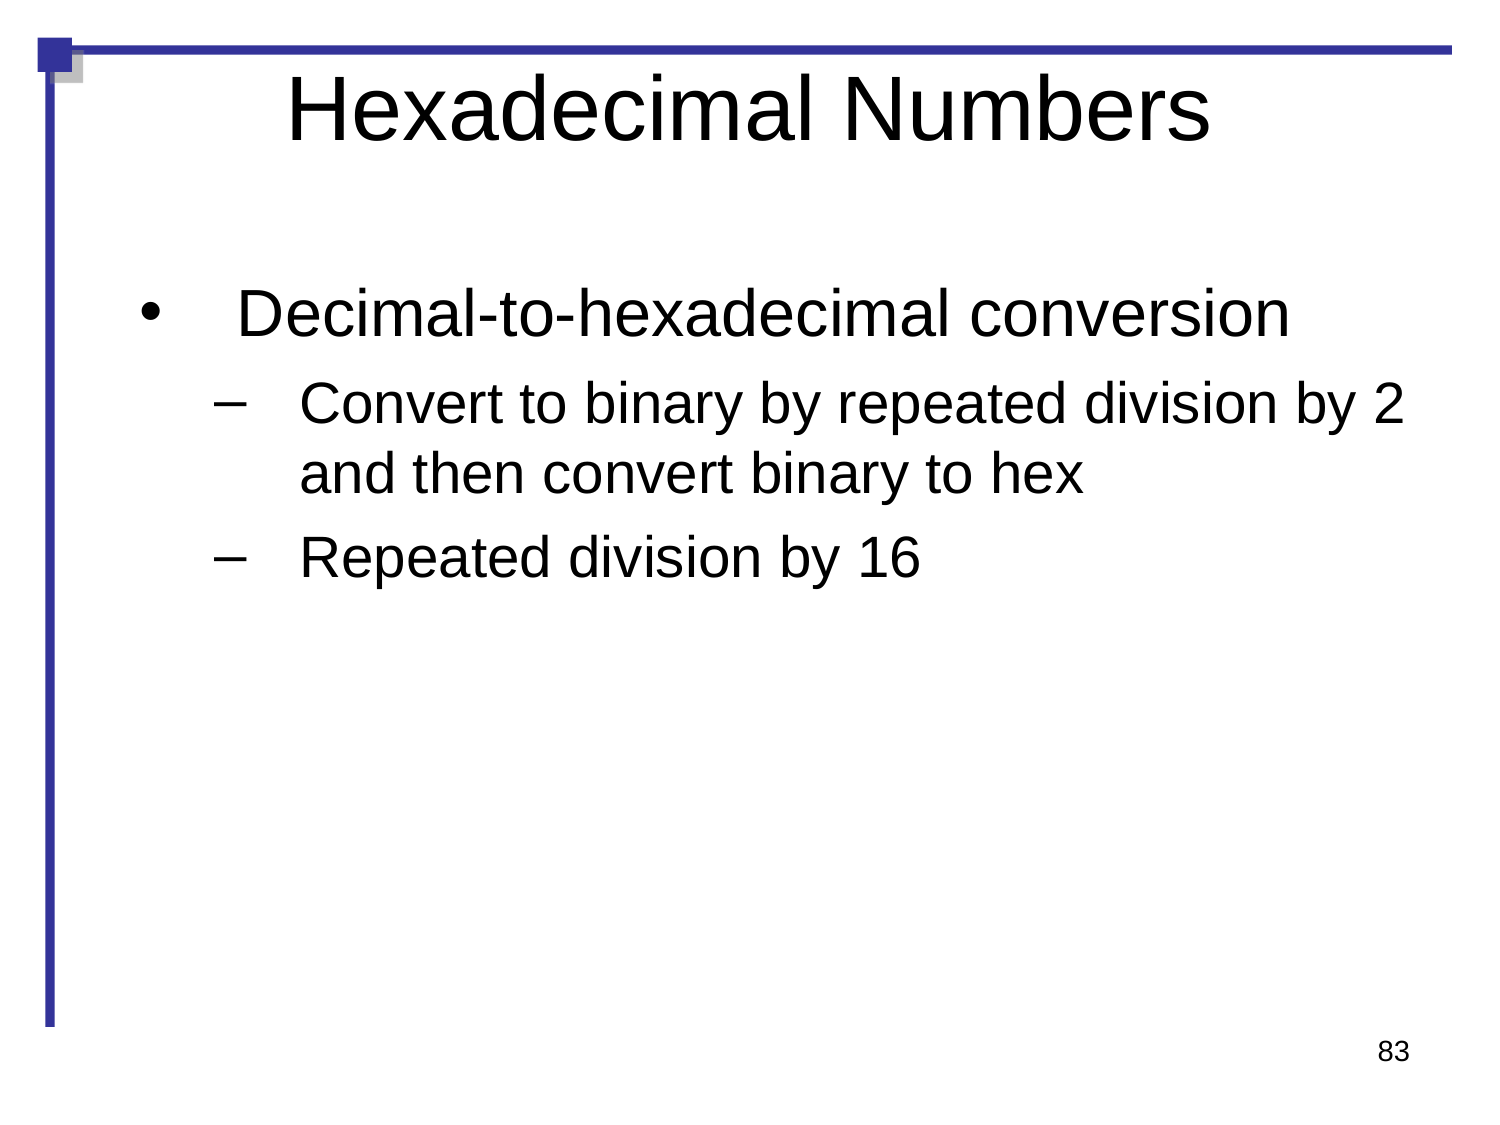

Hexadecimal Numbers
Decimal-to-hexadecimal conversion
Convert to binary by repeated division by 2 and then convert binary to hex
Repeated division by 16

83